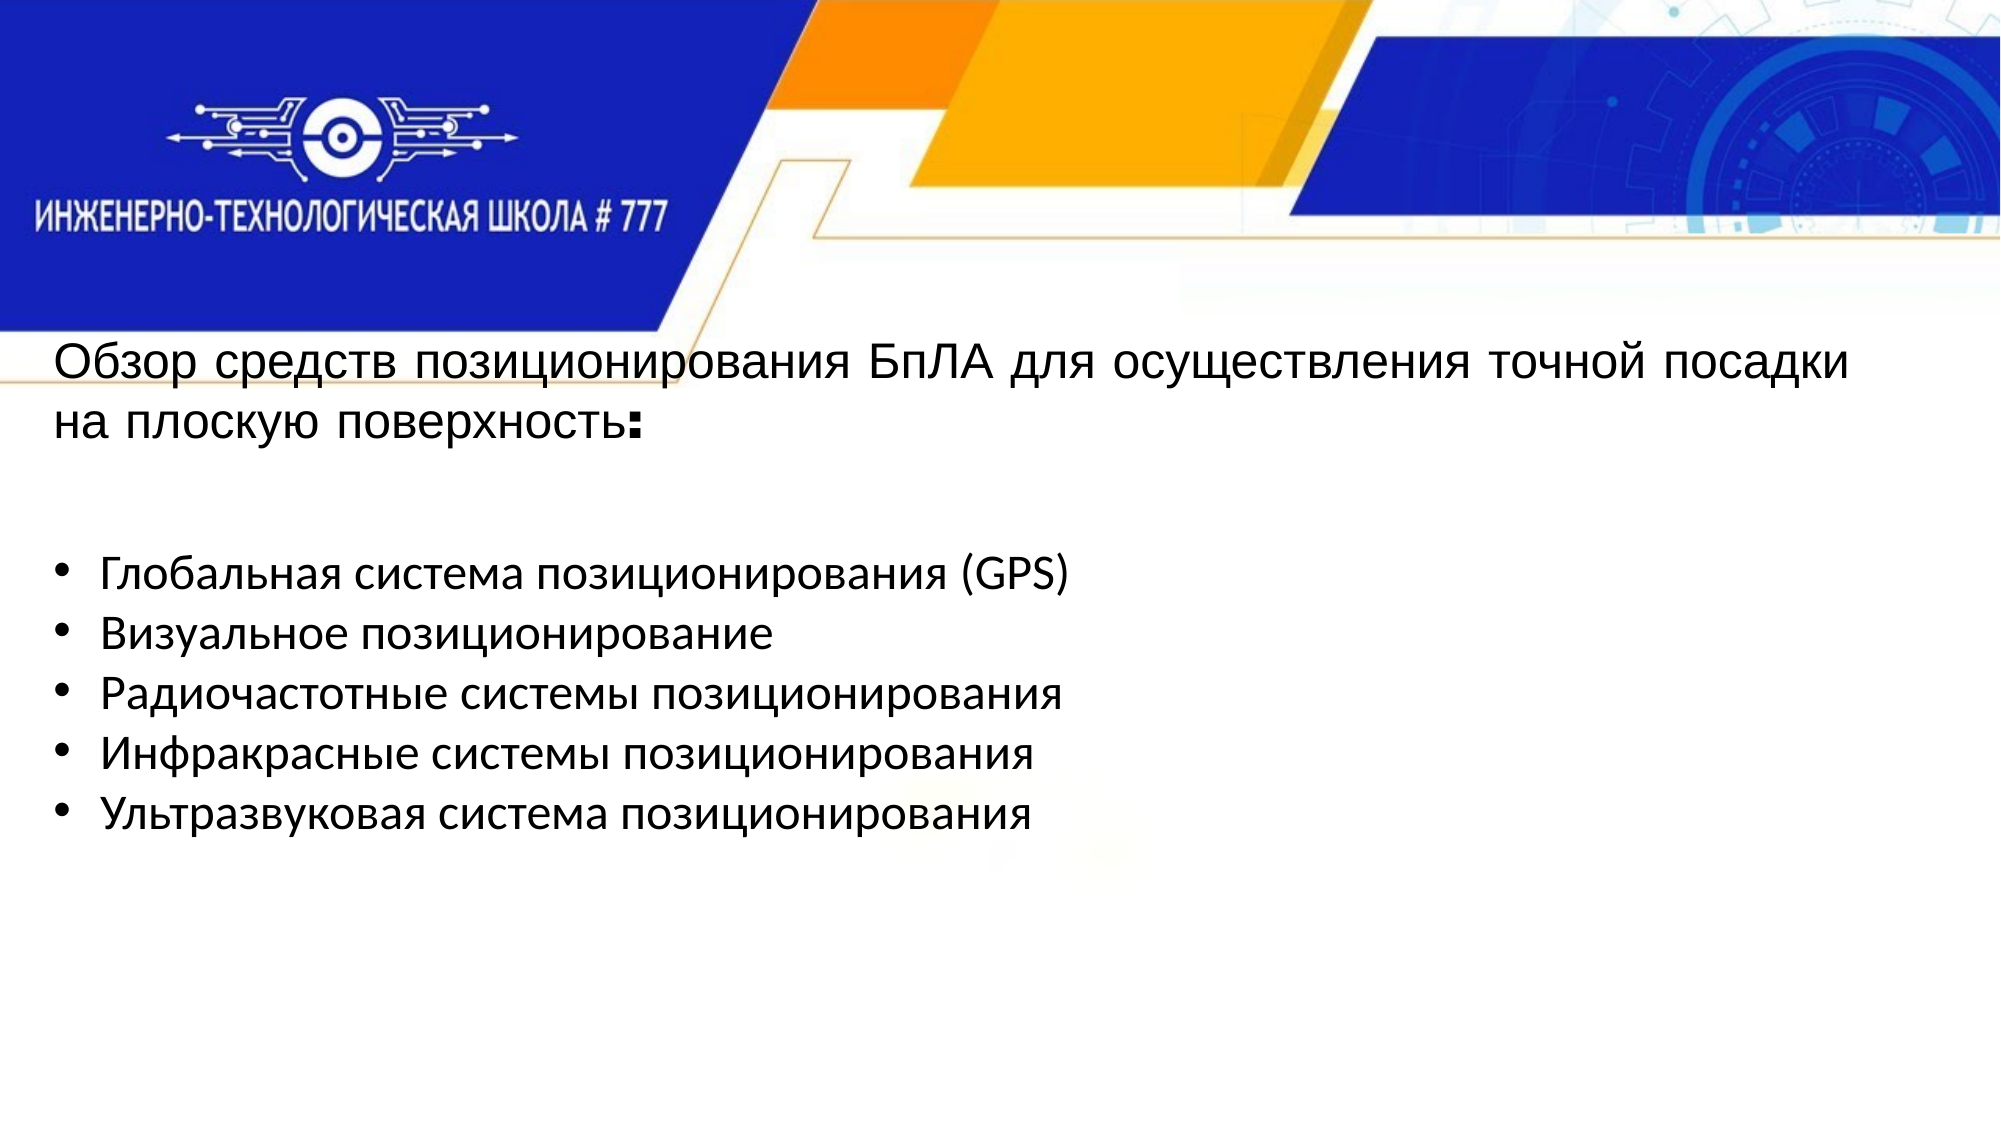

Обзор средств позиционирования БпЛА для осуществления точной посадки на плоскую поверхность:
Глобальная система позиционирования (GPS)
Визуальное позиционирование
Радиочастотные системы позиционирования
Инфракрасные системы позиционирования
Ультразвуковая система позиционирования